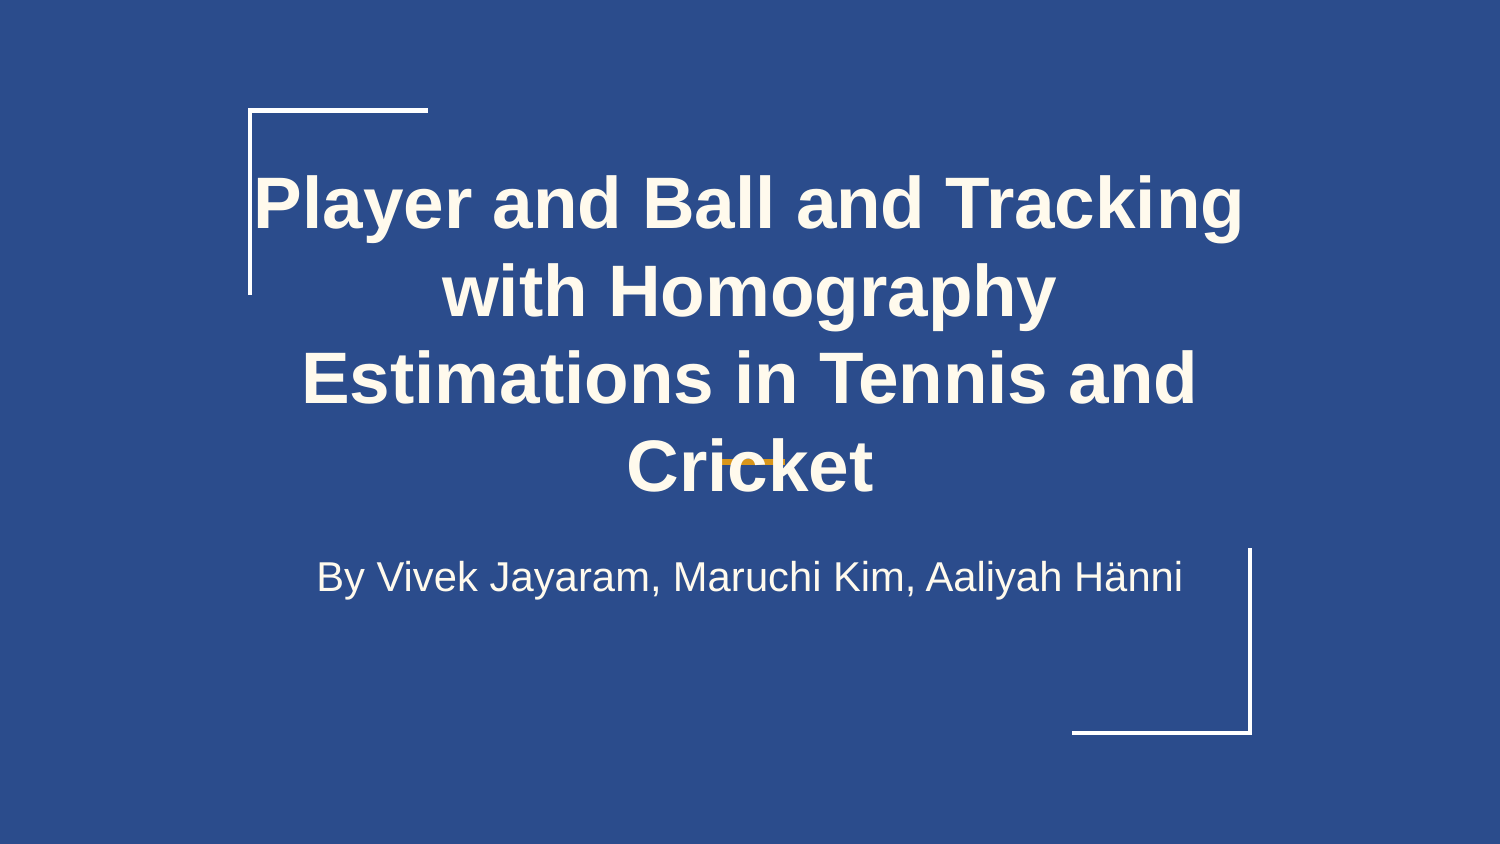

# Player and Ball and Tracking with Homography Estimations in Tennis and Cricket
By Vivek Jayaram, Maruchi Kim, Aaliyah Hänni